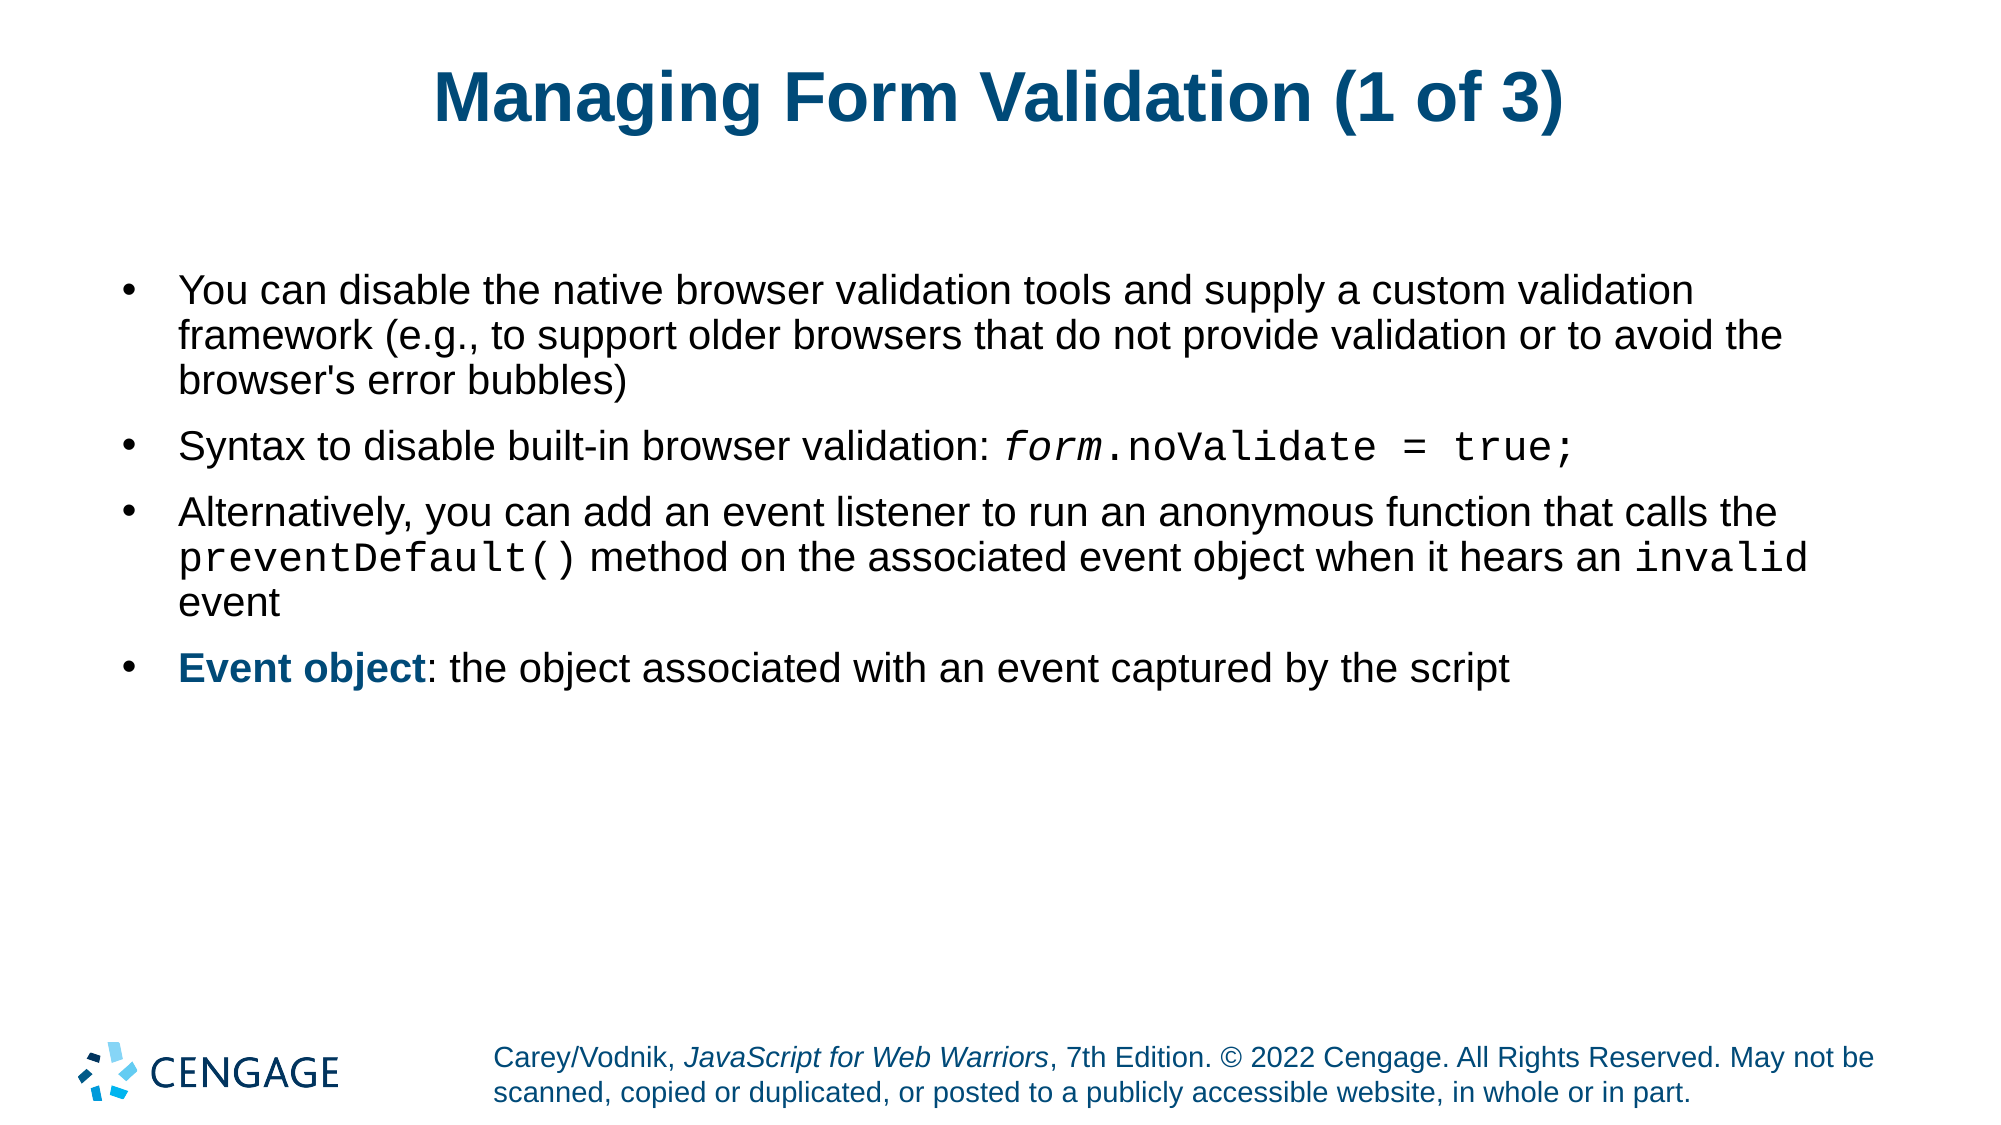

# Managing Form Validation (1 of 3)
You can disable the native browser validation tools and supply a custom validation framework (e.g., to support older browsers that do not provide validation or to avoid the browser's error bubbles)
Syntax to disable built-in browser validation: form.noValidate = true;
Alternatively, you can add an event listener to run an anonymous function that calls the preventDefault() method on the associated event object when it hears an invalid event
Event object: the object associated with an event captured by the script